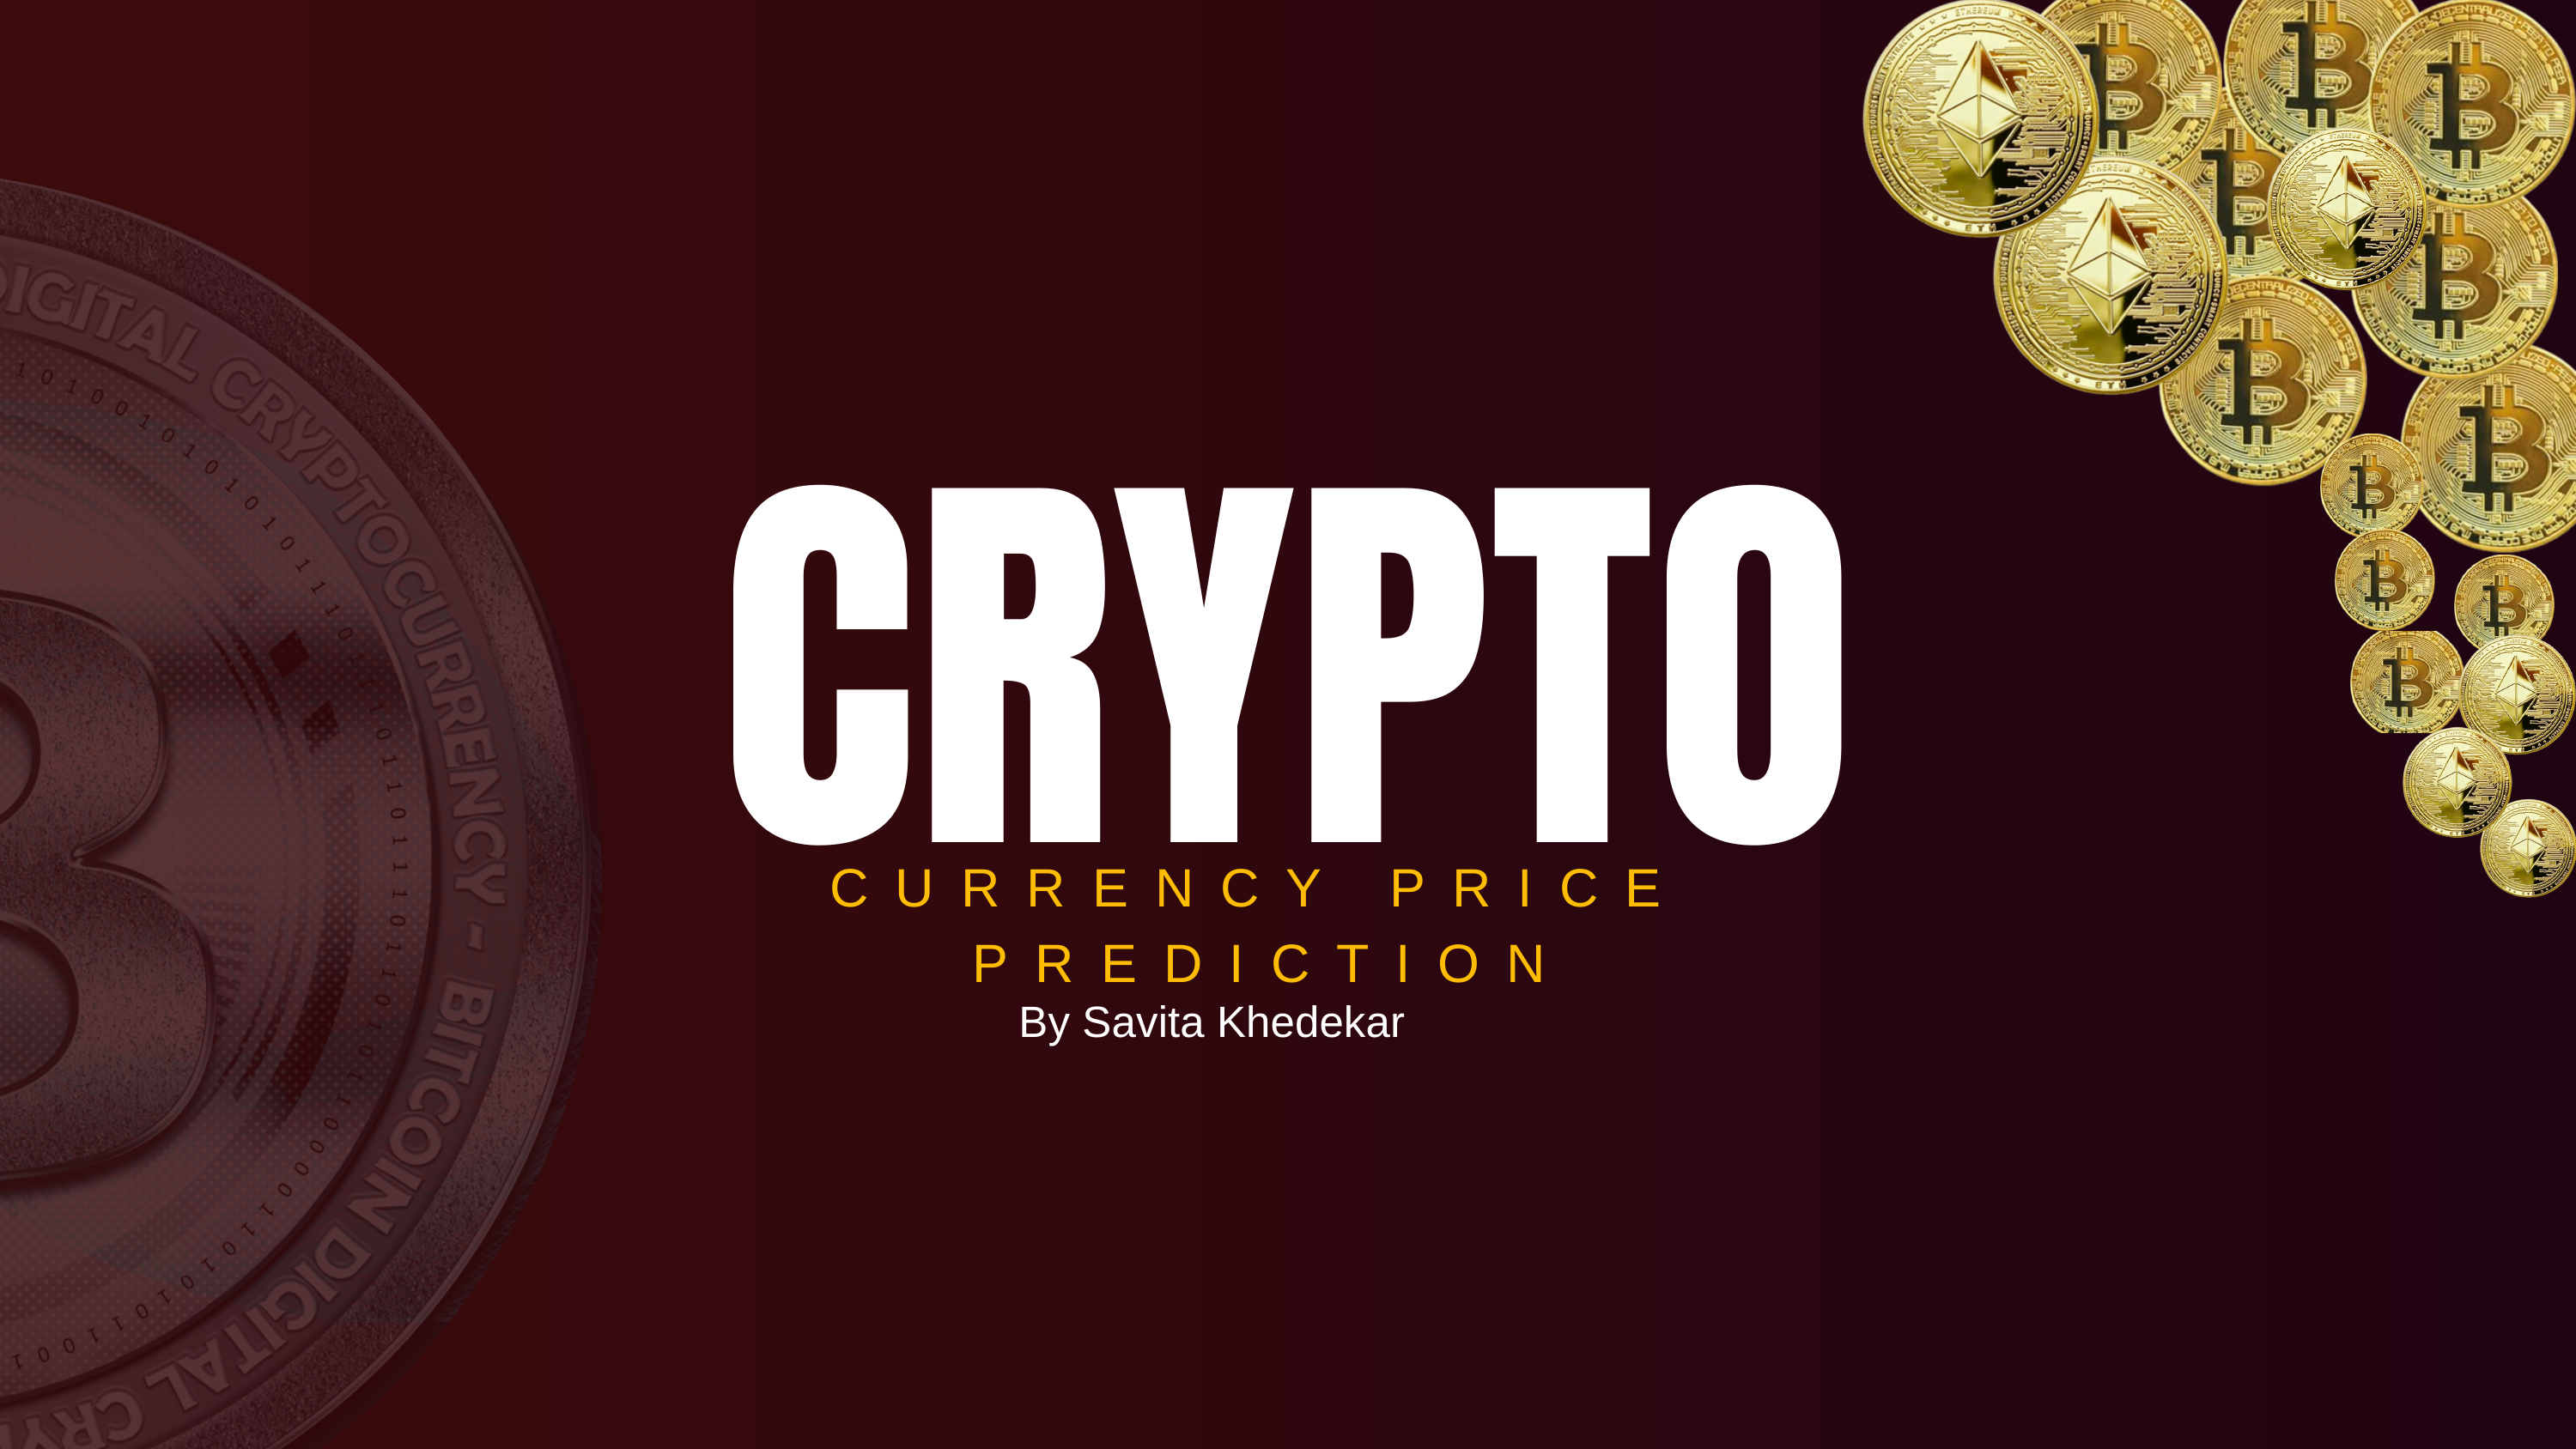

CRYPTO

CURRENCY PRICE PREDICTION
By Savita Khedekar